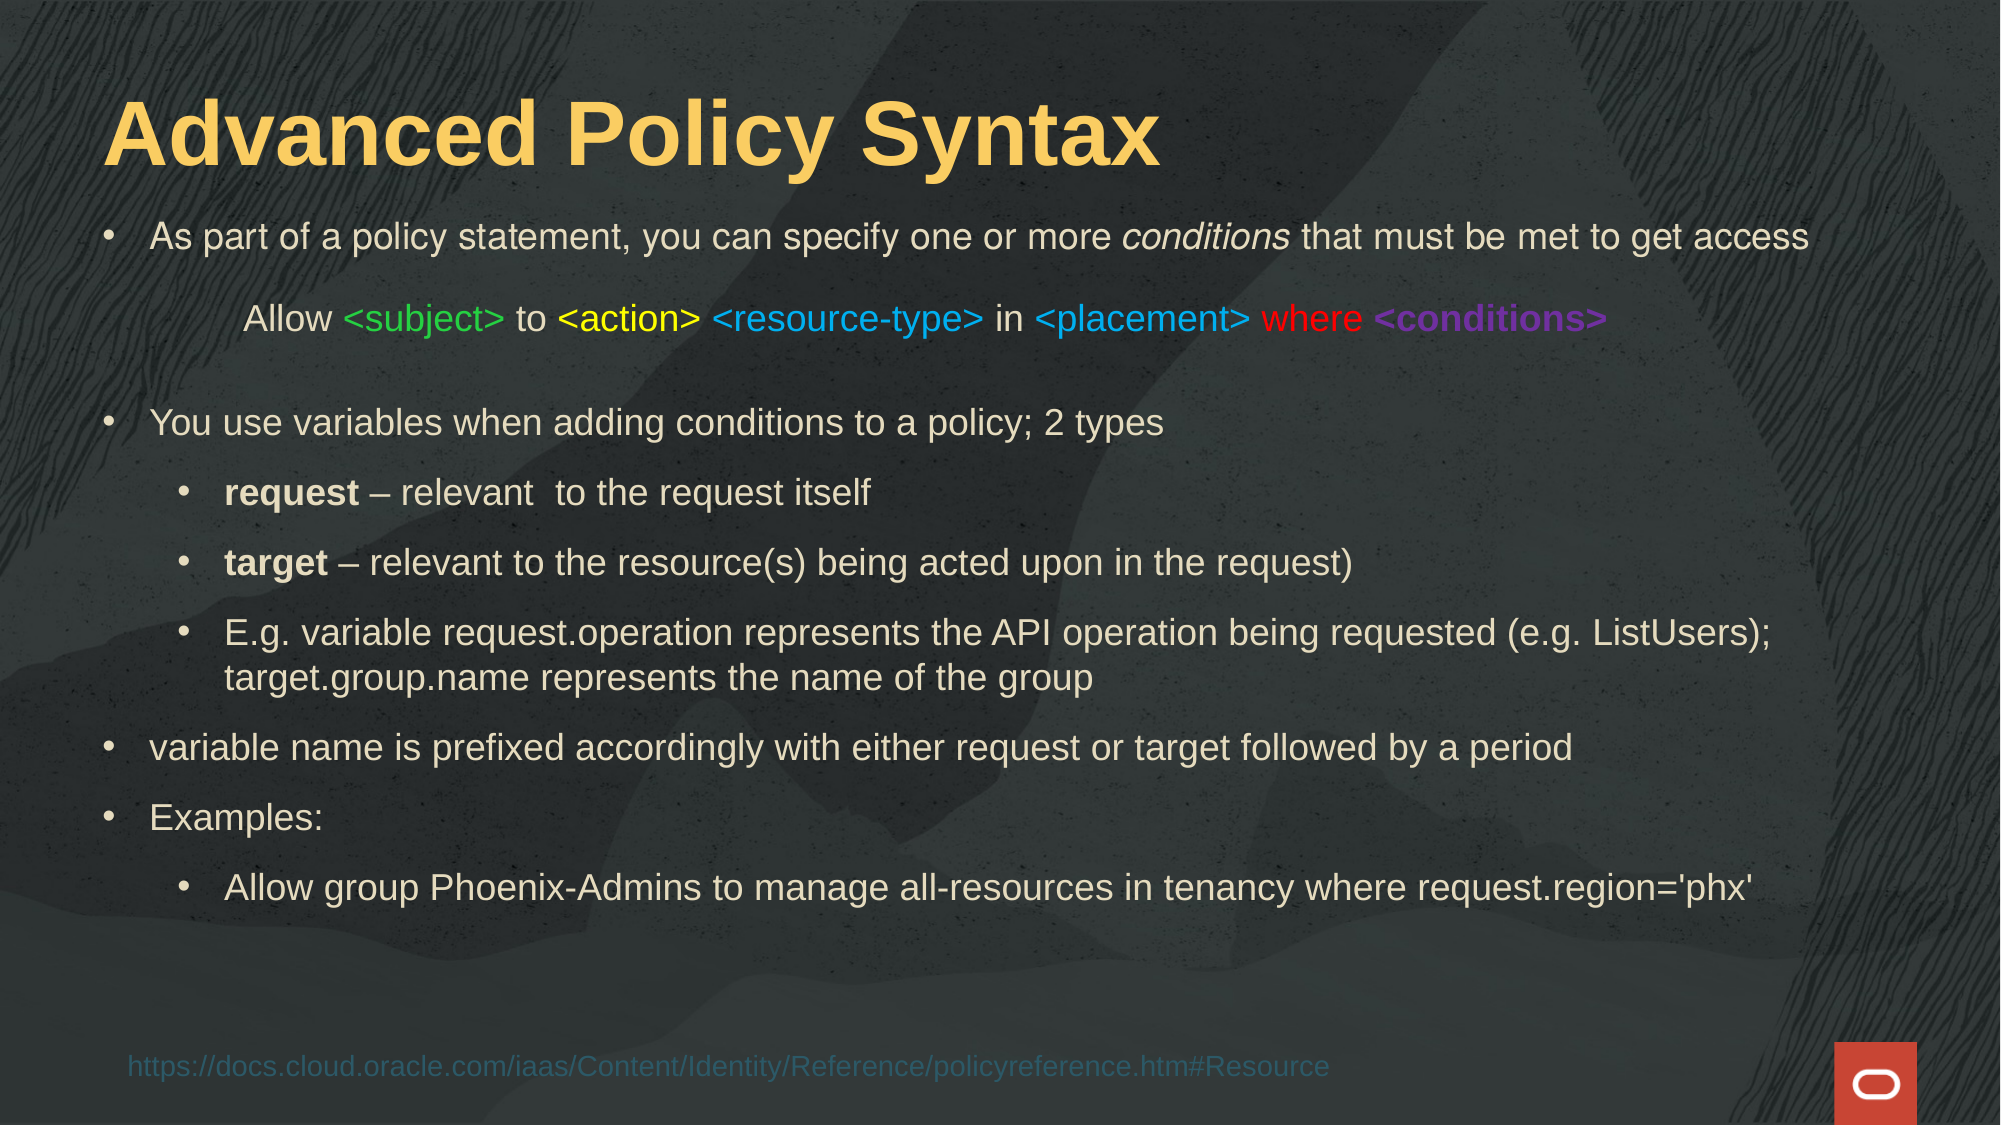

Advanced Policy Syntax
As part of a policy statement, you can specify one or more conditions that must be met to get access
Allow <subject> to <action> <resource-type> in <placement> where <conditions>
You use variables when adding conditions to a policy; 2 types
request – relevant  to the request itself
target – relevant to the resource(s) being acted upon in the request)
E.g. variable request.operation represents the API operation being requested (e.g. ListUsers); target.group.name represents the name of the group
variable name is prefixed accordingly with either request or target followed by a period
Examples:
Allow group Phoenix-Admins to manage all-resources in tenancy where request.region='phx'
https://docs.cloud.oracle.com/iaas/Content/Identity/Reference/policyreference.htm#Resource